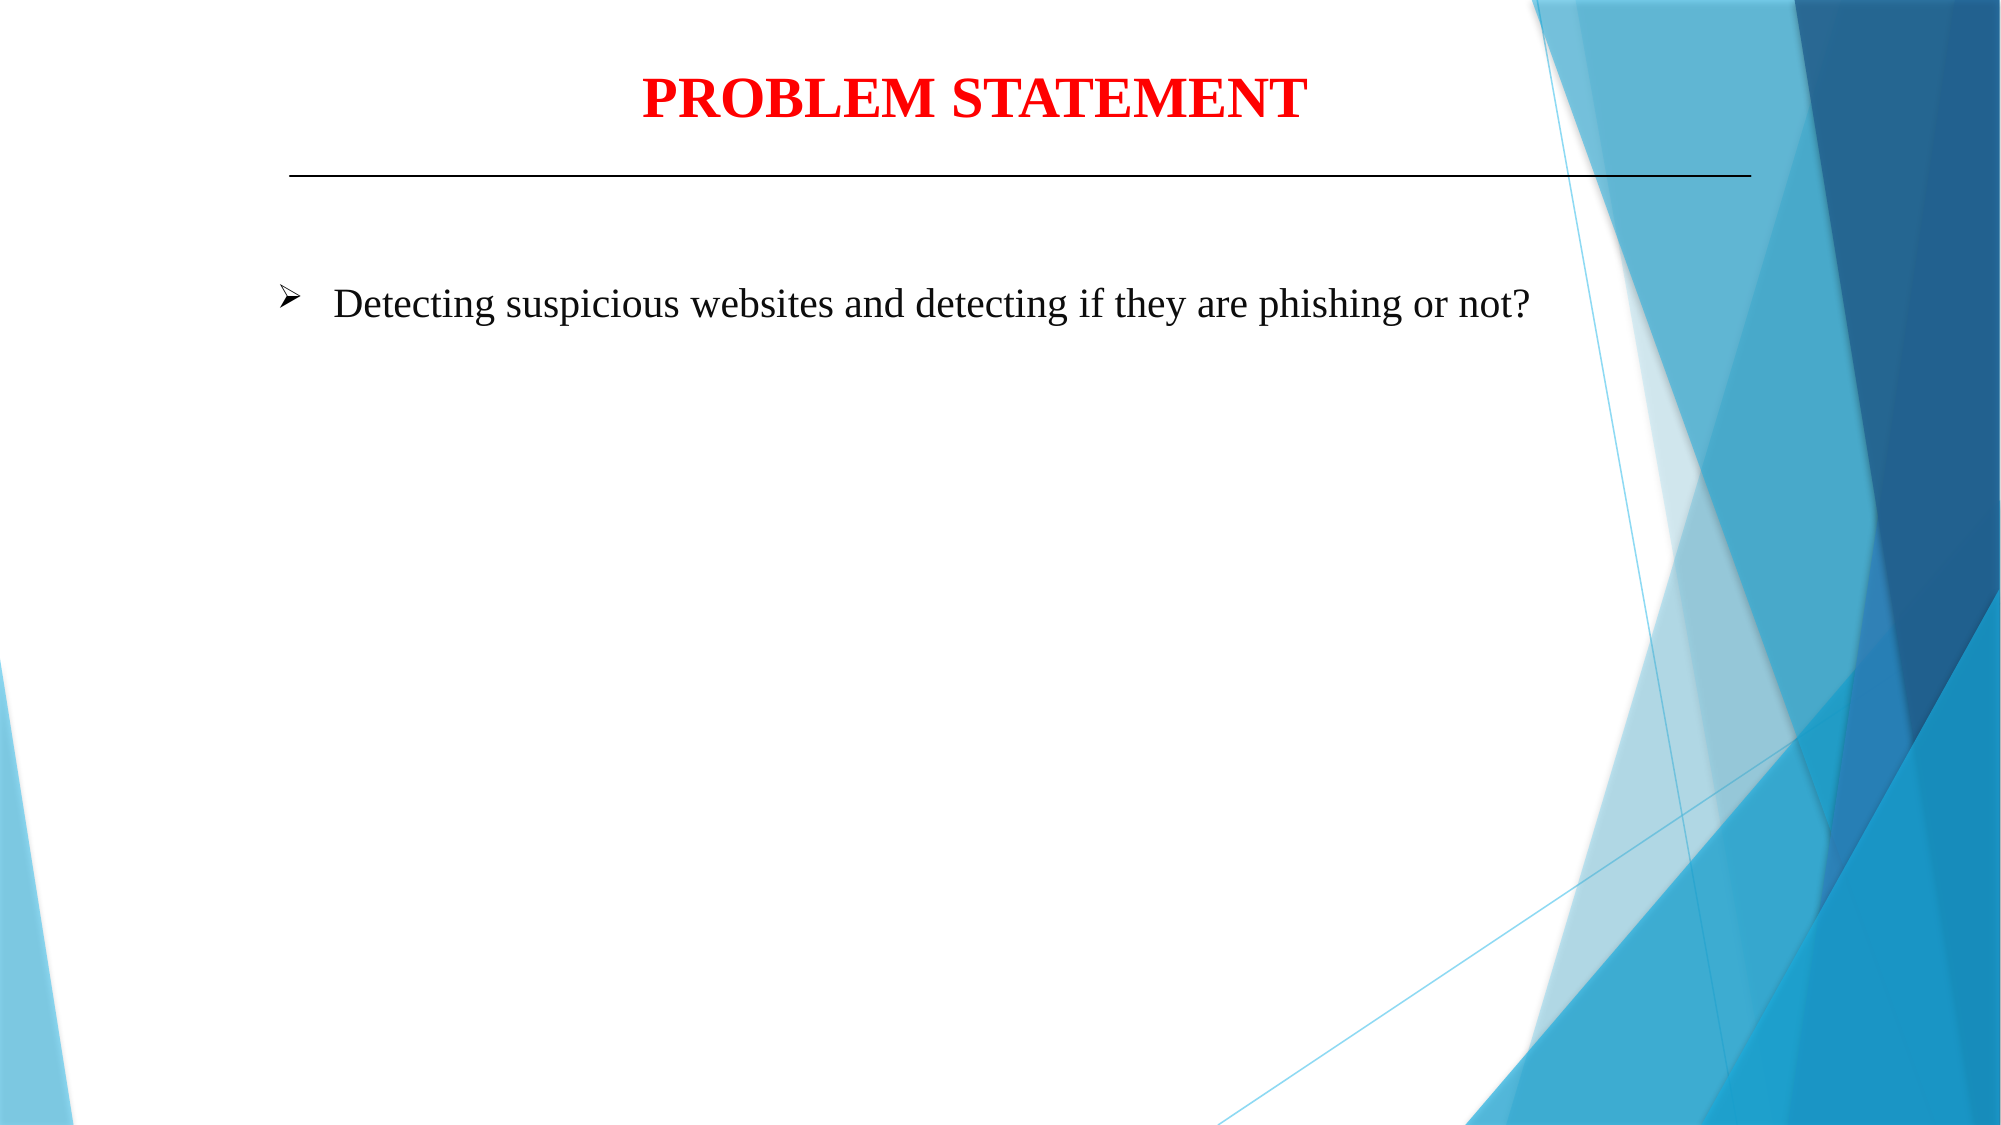

PROBLEM STATEMENT

Detecting suspicious websites and detecting if they are phishing or not?